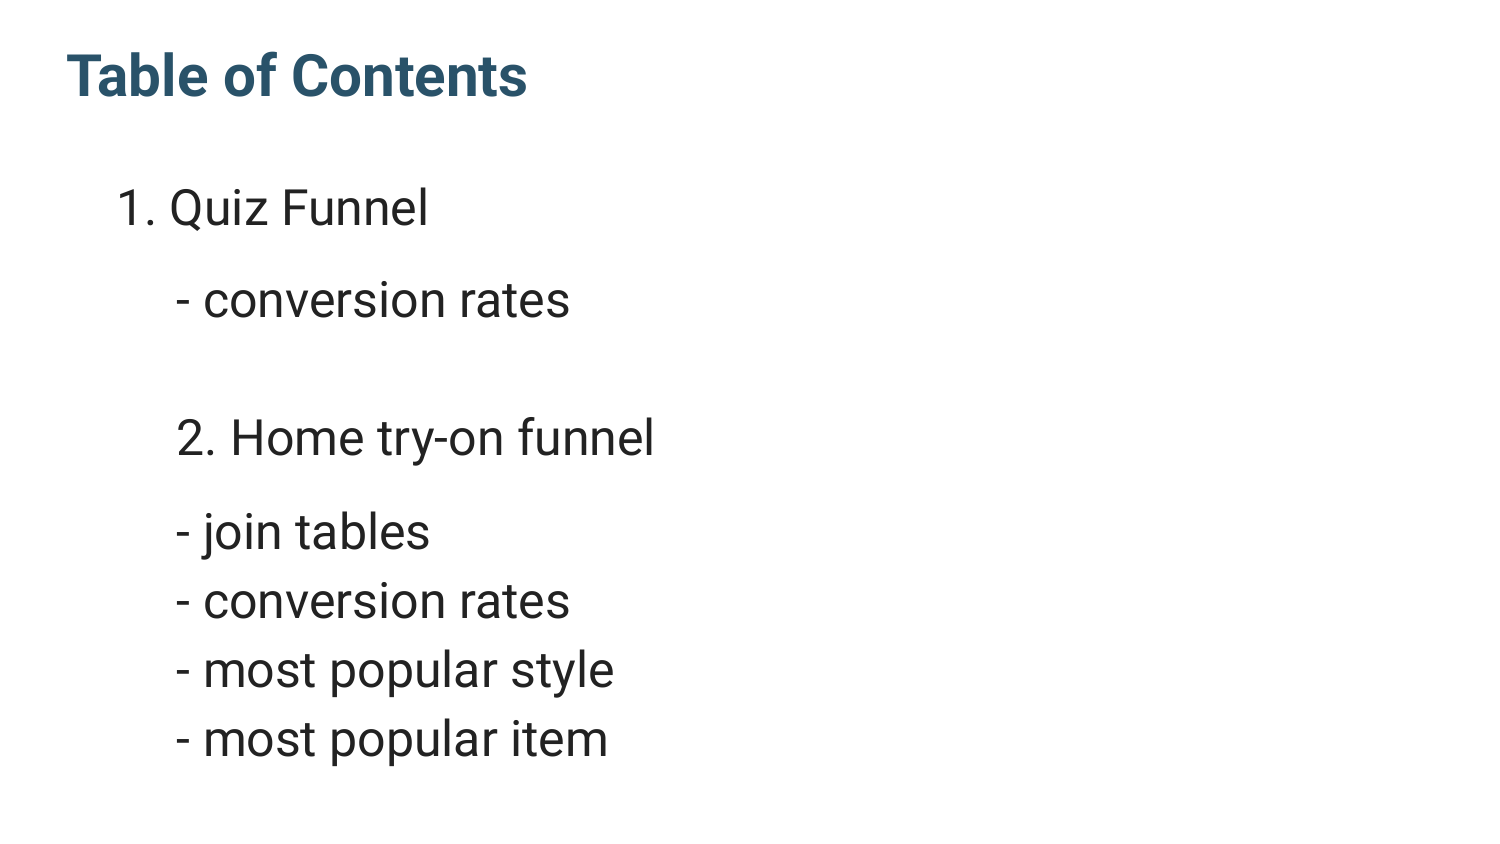

# Table of Contents
1. Quiz Funnel
- conversion rates

2. Home try-on funnel
- join tables
- conversion rates
- most popular style
- most popular item